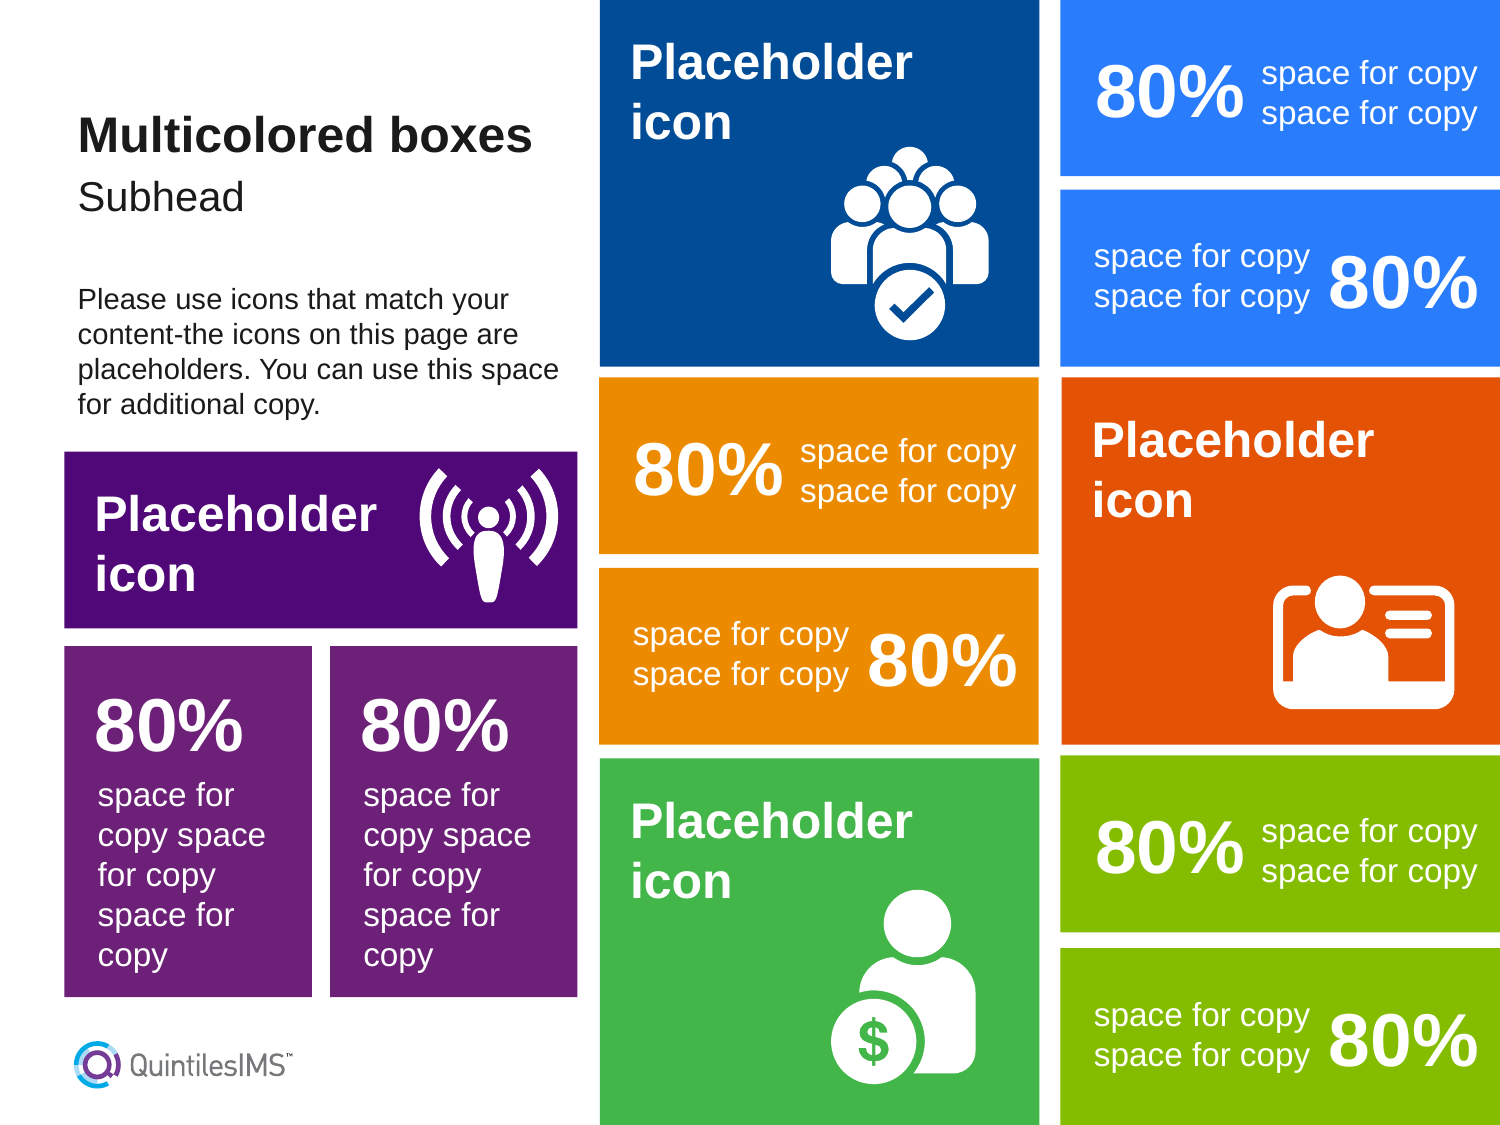

80%
Placeholder icon
# Multicolored boxes
space for copy space for copy

Subhead
80%
space for copy space for copy
Please use icons that match your content-the icons on this page are placeholders. You can use this space for additional copy.
80%
Placeholder icon
space for copy space for copy
Placeholder
icon

80%

space for copy space for copy
80%
80%
80%
Placeholder icon
space for copy space for copy space for copy
space for copy space for copy space for copy
space for copy space for copy

80%
space for copy space for copy